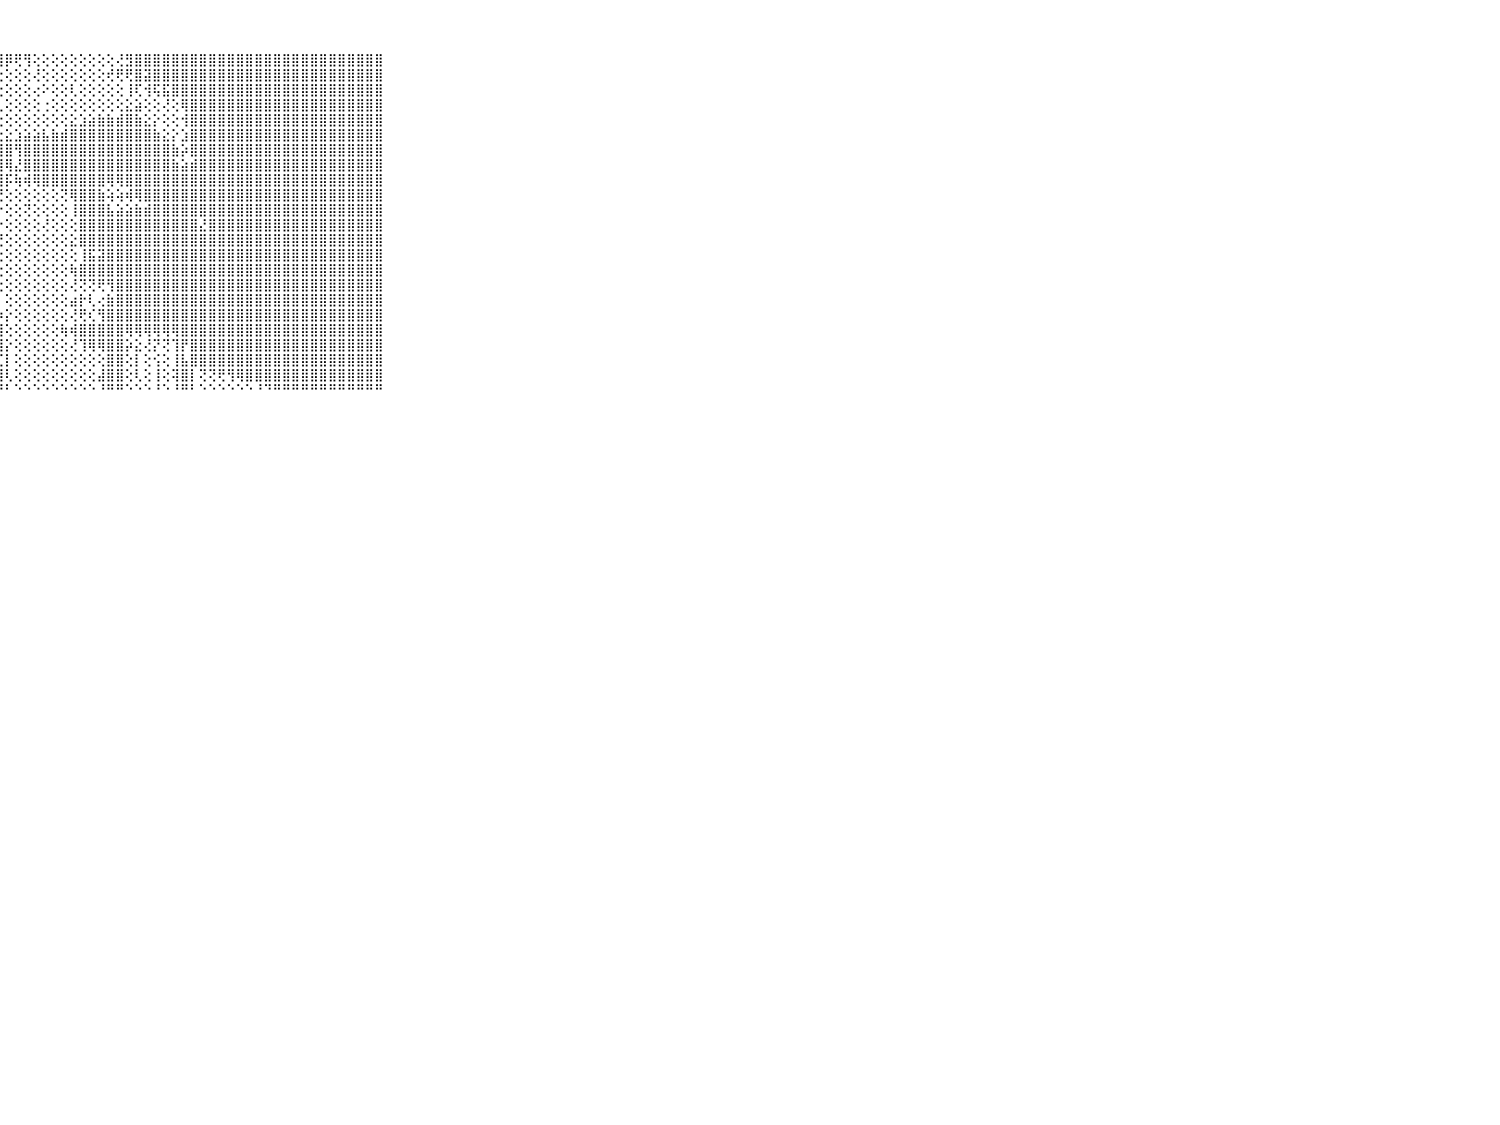

⠀⠀⠀⠀⠀⠀⠀⠀⠀⠀⠀⣿⣿⣿⣿⣿⣿⣿⣿⣿⣿⣿⣿⣿⣿⣿⣟⣿⡿⢟⢻⢕⢕⢕⢕⢕⢕⢕⢕⢕⢜⣻⣿⣿⣿⣿⣿⣿⣿⣿⣿⣿⣿⣿⣿⣿⣿⣿⣿⣿⣿⣿⣿⣿⣿⣿⣿⣿⣿⠀⠀⠀⠀⠀⠀⠀⠀⠀⠀⠀⠀
⠀⠀⠀⠀⠀⠀⠀⠀⠀⠀⠀⣿⣿⣿⣿⣿⣿⣿⣿⣿⣿⣿⣿⣿⡟⢟⢻⢕⢕⢕⢕⢜⢕⢕⢕⢕⢕⢕⢕⢞⢟⢟⣿⣽⣿⣿⣿⣿⣿⣿⣿⣿⣿⣿⣿⣿⣿⣿⣿⣿⣿⣿⣿⣿⣿⣿⣿⣿⣿⠀⠀⠀⠀⠀⠀⠀⠀⠀⠀⠀⠀
⠀⠀⠀⠀⠀⠀⠀⠀⠀⠀⠀⣿⣿⣿⣿⣿⣿⣿⣿⣿⣿⣿⣿⣕⢕⢕⢕⢕⢕⢕⢕⢔⠕⢕⢕⢇⢕⢕⢕⢕⢕⢸⢏⢺⢯⣯⣿⣿⣿⣿⣿⣿⣿⣿⣿⣿⣿⣿⣿⣿⣿⣿⣿⣿⣿⣿⣿⣿⣿⠀⠀⠀⠀⠀⠀⠀⠀⠀⠀⠀⠀
⠀⠀⠀⠀⠀⠀⠀⠀⠀⠀⠀⣿⣿⣿⣿⣿⣿⣿⣿⣿⣿⣿⡿⢕⢕⢕⢔⢅⢕⢕⢕⢕⢐⢕⢕⢕⢕⢕⢕⢕⢕⣕⣵⢕⢕⢜⢕⢿⣿⣿⣿⣿⣿⣿⣿⣿⣿⣿⣿⣿⣿⣿⣿⣿⣿⣿⣿⣿⣿⠀⠀⠀⠀⠀⠀⠀⠀⠀⠀⠀⠀
⠀⠀⠀⠀⠀⠀⠀⠀⠀⠀⠀⣿⣿⣿⣿⣿⣿⣿⣿⣿⢿⢏⢇⢕⢕⢕⢕⢕⢕⢕⢕⢕⢕⢕⢕⣕⣱⣵⣷⣷⣾⣿⣷⣕⡕⢕⢕⢺⣿⣿⣿⣿⣿⣿⣿⣿⣿⣿⣿⣿⣿⣿⣿⣿⣿⣿⣿⣿⣿⠀⠀⠀⠀⠀⠀⠀⠀⠀⠀⠀⠀
⠀⠀⠀⠀⠀⠀⠀⠀⠀⠀⠀⣿⣿⣿⣿⣿⣿⣿⣿⡿⢟⡕⢕⢕⢕⢕⢕⢕⣕⣱⣵⣵⣧⣷⣾⣿⣿⣿⣿⣿⣿⣿⣿⣿⣷⣕⡕⣱⣿⣿⣿⣿⣿⣿⣿⣿⣿⣿⣿⣿⣿⣿⣿⣿⣿⣿⣿⣿⣿⠀⠀⠀⠀⠀⠀⠀⠀⠀⠀⠀⠀
⠀⠀⠀⠀⠀⠀⠀⠀⠀⠀⠀⣿⣿⣿⣿⣿⣿⣿⣿⣿⣏⢟⢕⢕⢕⢕⣵⣿⣿⢻⣿⣿⣿⣿⣿⣿⣿⣿⣿⣿⣿⣿⣿⣿⣿⣿⣷⡵⣿⣿⣿⣿⣿⣿⣿⣿⣿⣿⣿⣿⣿⣿⣿⣿⣿⣿⣿⣿⣿⠀⠀⠀⠀⠀⠀⠀⠀⠀⠀⠀⠀
⠀⠀⠀⠀⠀⠀⠀⠀⠀⠀⠀⣿⣿⣿⣿⣿⣿⣿⣿⣿⣿⡇⢕⢕⢕⣾⣿⣿⢿⣜⣿⣿⣿⣿⣿⣿⣿⣿⣿⣿⣿⣿⣿⣿⣿⣿⣷⣵⣾⣿⣿⣿⣿⣿⣿⣿⣿⣿⣿⣿⣿⣿⣿⣿⣿⣿⣿⣿⣿⠀⠀⠀⠀⠀⠀⠀⠀⠀⠀⠀⠀
⠀⠀⠀⠀⠀⠀⠀⠀⠀⠀⠀⣿⣿⣿⣿⣿⣿⣿⣿⣿⣿⡇⢕⢕⢕⣿⣿⣿⡯⢷⢾⢿⣿⣿⣿⣿⣿⣿⣿⢿⢿⣿⣿⣿⣿⣿⣿⣿⣿⣿⣿⣿⣿⣿⣿⣿⣿⣿⣿⣿⣿⣿⣿⣿⣿⣿⣿⣿⣿⠀⠀⠀⠀⠀⠀⠀⠀⠀⠀⠀⠀
⠀⠀⠀⠀⠀⠀⠀⠀⠀⠀⠀⣿⣿⣿⣿⣿⣿⣿⣿⣿⣿⡇⢕⢕⢕⣿⡿⢞⢕⢕⢕⢕⢕⢕⢝⢿⣿⣿⣷⢵⢵⢾⢿⣿⣿⣿⣿⣿⣿⣿⣿⣿⣿⣿⣿⣿⣿⣿⣿⣿⣿⣿⣿⣿⣿⣿⣿⣿⣿⠀⠀⠀⠀⠀⠀⠀⠀⠀⠀⠀⠀
⠀⠀⠀⠀⠀⠀⠀⠀⠀⠀⠀⣿⣿⣿⣿⣿⣿⣿⣿⣿⣿⣿⢕⢕⢕⣏⢕⡕⢕⢕⢝⢕⢕⢕⢕⢸⣿⣿⣿⣧⣵⣵⣷⣾⣿⣿⣿⣿⣿⣿⣿⣿⣿⣿⣿⣿⣿⣿⣿⣿⣿⣿⣿⣿⣿⣿⣿⣿⣿⠀⠀⠀⠀⠀⠀⠀⠀⠀⠀⠀⠀
⠀⠀⠀⠀⠀⠀⠀⠀⠀⠀⠀⣿⣿⣿⣿⣿⣿⣿⣿⣿⣿⣿⡇⢕⢕⣿⣿⡕⢕⢕⢕⢕⢜⢕⢕⢕⣿⣿⣿⣿⣿⣿⣿⣿⣿⣿⣿⣿⣿⣜⣿⣿⣿⣿⣿⣿⣿⣿⣿⣿⣿⣿⣿⣿⣿⣿⣿⣿⣿⠀⠀⠀⠀⠀⠀⠀⠀⠀⠀⠀⠀
⠀⠀⠀⠀⠀⠀⠀⠀⠀⠀⠀⣿⣿⣿⣿⣿⣿⣿⣿⣿⣿⣿⢿⢕⢕⣿⣿⣟⢕⢕⢕⢕⢕⢕⢕⣕⣿⣿⣿⣿⣿⣿⣿⣿⣿⣿⣿⣿⣿⣿⣿⣿⣿⣿⣿⣿⣿⣿⣿⣿⣿⣿⣿⣿⣿⣿⣿⣿⣿⠀⠀⠀⠀⠀⠀⠀⠀⠀⠀⠀⠀
⠀⠀⠀⠀⠀⠀⠀⠀⠀⠀⠀⣿⣿⣿⣿⣿⣿⣿⣿⣿⣿⣯⢵⡕⢕⢜⢕⢕⢕⢕⢕⢕⢕⢕⢕⢕⢸⣯⣽⣿⣿⣿⣿⣿⣿⣿⣿⣿⣿⣿⣿⣿⣿⣿⣿⣿⣿⣿⣿⣿⣿⣿⣿⣿⣿⣿⣿⣿⣿⠀⠀⠀⠀⠀⠀⠀⠀⠀⠀⠀⠀
⠀⠀⠀⠀⠀⠀⠀⠀⠀⠀⠀⣿⣿⣿⣿⣿⣿⣿⣿⣿⣿⣿⣾⢇⢕⢇⢕⢕⢕⢕⢕⢕⢕⢕⢕⢷⣿⣿⣿⣿⣿⣿⣿⣿⣿⣿⣿⣿⣿⣿⣿⣿⣿⣿⣿⣿⣿⣿⣿⣿⣿⣿⣿⣿⣿⣿⣿⣿⣿⠀⠀⠀⠀⠀⠀⠀⠀⠀⠀⠀⠀
⠀⠀⠀⠀⠀⠀⠀⠀⠀⠀⠀⣿⣿⣿⣿⣿⣿⣿⣿⣿⣿⣿⣿⣿⣷⡕⢕⢕⢕⢕⢕⢕⢕⢕⢕⢜⢝⢝⢟⢻⣿⣿⣿⣿⣿⣿⣿⣿⣿⣿⣿⣿⣿⣿⣿⣿⣿⣿⣿⣿⣿⣿⣿⣿⣿⣿⣿⣿⣿⠀⠀⠀⠀⠀⠀⠀⠀⠀⠀⠀⠀
⠀⠀⠀⠀⠀⠀⠀⠀⠀⠀⠀⣿⣿⣿⣿⣿⣿⣿⣿⣿⣿⣿⣿⣿⣿⣧⣷⡇⢕⢕⢕⢕⢕⢕⢕⣴⡗⢇⢔⣷⣿⣿⣿⣿⣿⣿⣿⣿⣿⣿⣿⣿⣿⣿⣿⣿⣿⣿⣿⣿⣿⣿⣿⣿⣿⣿⣿⣿⣿⠀⠀⠀⠀⠀⠀⠀⠀⠀⠀⠀⠀
⠀⠀⠀⠀⠀⠀⠀⠀⠀⠀⠀⣿⣿⣿⣿⣿⣿⣿⣿⣿⣿⣿⣿⣿⣿⣿⣿⡷⡕⢕⢕⢕⢕⢕⢕⢜⢟⢎⢻⣿⣿⣿⣿⣿⣿⣿⣿⣿⣿⣿⣿⣿⣿⣿⣿⣿⣿⣿⣿⣿⣿⣿⣿⣿⣿⣿⣿⣿⣿⠀⠀⠀⠀⠀⠀⠀⠀⠀⠀⠀⠀
⠀⠀⠀⠀⠀⠀⠀⠀⠀⠀⠀⣿⣿⣿⣿⣿⣿⣿⣿⣿⣿⣿⣿⣿⣿⣿⣿⣿⢕⢕⢕⢕⢕⢕⢷⢾⣿⣿⣿⣿⣿⢿⢿⢿⢿⢿⢿⣿⣿⣿⣿⣿⣿⣿⣿⣿⣿⣿⣿⣿⣿⣿⣿⣿⣿⣿⣿⣿⣿⠀⠀⠀⠀⠀⠀⠀⠀⠀⠀⠀⠀
⠀⠀⠀⠀⠀⠀⠀⠀⠀⠀⠀⣿⣿⣿⣿⣿⣿⣿⣿⣿⣿⣿⣿⣿⣿⣿⢿⣿⡕⢕⢕⢕⢕⢕⢕⢜⢹⢿⢿⣿⣿⡵⣕⢜⡝⢝⢹⡟⣿⣿⣿⣿⣿⣿⣿⣿⣿⣿⣿⣿⣿⣿⣿⣿⣿⣿⣿⣿⣿⠀⠀⠀⠀⠀⠀⠀⠀⠀⠀⠀⠀
⠀⠀⠀⠀⠀⠀⠀⠀⠀⠀⠀⣿⣿⣿⣿⣿⣿⣿⣿⣿⣿⣿⣿⣿⢟⢕⢸⣏⡇⢕⢕⢕⢕⢕⢕⢕⢕⢕⢕⣿⣿⢕⡇⢕⢪⢕⢸⣧⣿⣿⣿⣿⣿⣿⣿⣿⣿⣿⣿⣿⣿⣿⣿⣿⣿⣿⣿⣿⣿⠀⠀⠀⠀⠀⠀⠀⠀⠀⠀⠀⠀
⠀⠀⠀⠀⠀⠀⠀⠀⠀⠀⠀⣿⣿⣿⣿⣿⣿⣿⣿⣿⣿⣿⢟⢕⠕⢕⢜⣿⢇⢕⢕⢕⢕⢕⢕⢕⢕⢕⣼⣿⣿⢕⢇⢕⢸⢕⢽⣿⡇⢝⢝⢟⢻⢿⣿⣿⣿⣿⣿⣿⣿⣿⣿⣿⣿⣿⣿⣿⣿⠀⠀⠀⠀⠀⠀⠀⠀⠀⠀⠀⠀
⠀⠀⠀⠀⠀⠀⠀⠀⠀⠀⠀⠛⠛⠛⠛⠛⠛⠛⠛⠛⠋⠑⠑⠑⠀⠀⠑⠛⠃⠑⠑⠑⠑⠑⠑⠑⠑⠑⠘⠛⠛⠑⠑⠑⠘⠑⠘⠛⠃⠑⠑⠑⠑⠑⠑⠘⠙⠛⠛⠛⠛⠛⠛⠛⠛⠛⠛⠛⠛⠀⠀⠀⠀⠀⠀⠀⠀⠀⠀⠀⠀